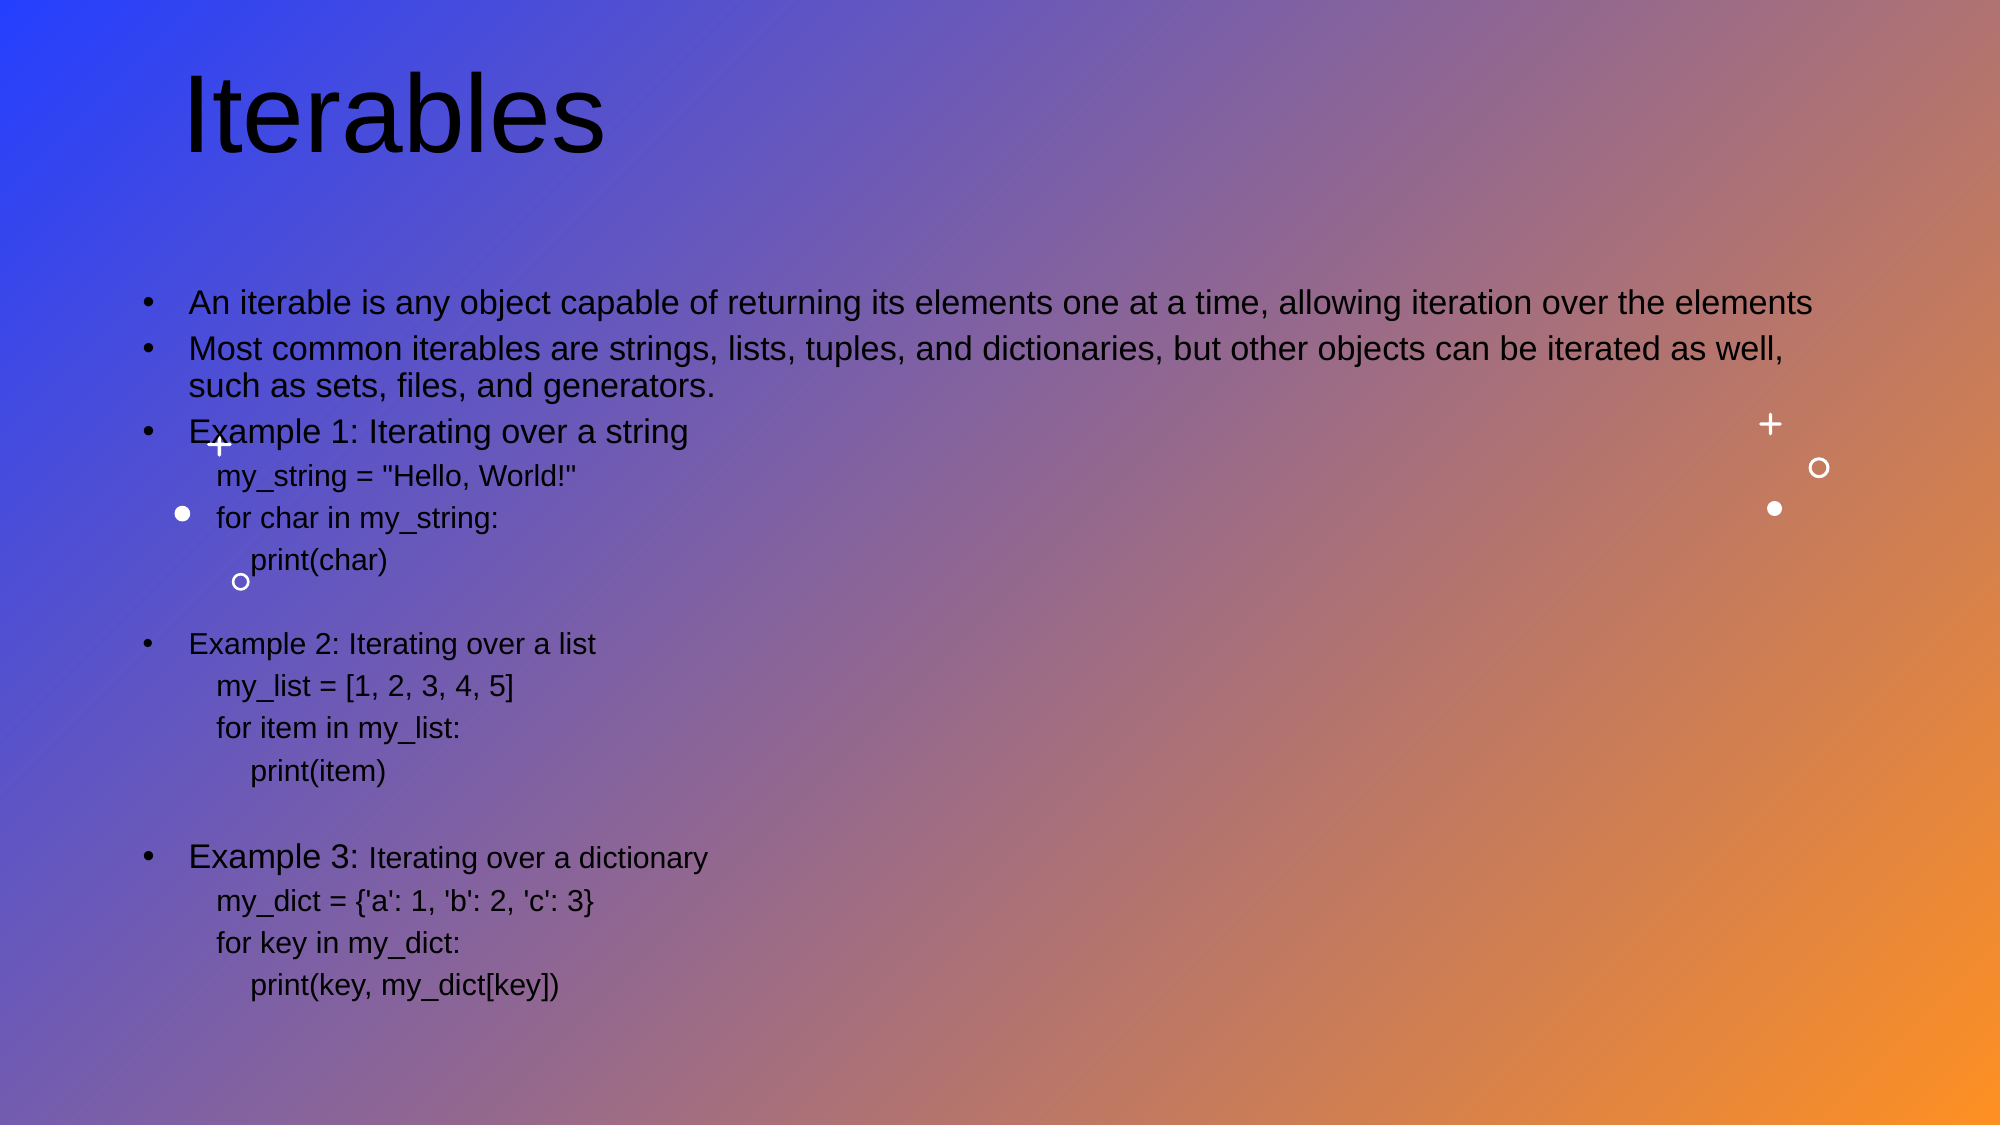

# Iterables

An iterable is any object capable of returning its elements one at a time, allowing iteration over the elements
Most common iterables are strings, lists, tuples, and dictionaries, but other objects can be iterated as well, such as sets, files, and generators.
Example 1: Iterating over a string
my_string = "Hello, World!"
for char in my_string:
    print(char)

Example 2: Iterating over a list
my_list = [1, 2, 3, 4, 5]
for item in my_list:
    print(item)

Example 3: Iterating over a dictionary
my_dict = {'a': 1, 'b': 2, 'c': 3}
for key in my_dict:
    print(key, my_dict[key])